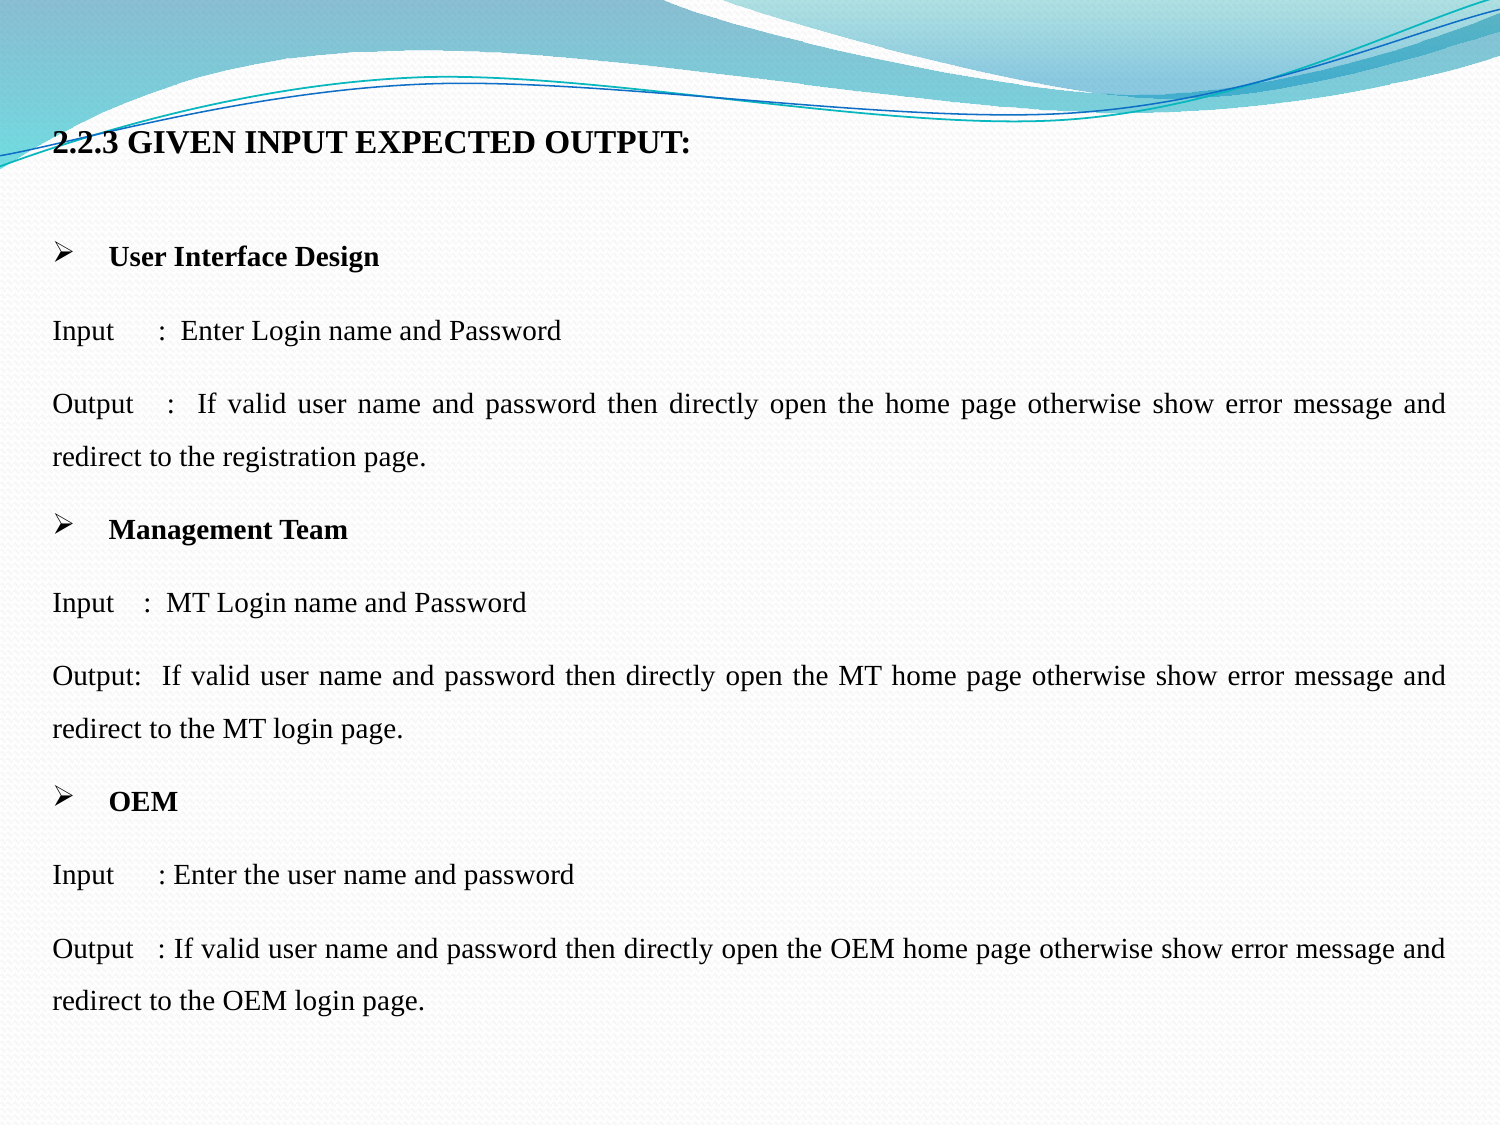

2.2.3 GIVEN INPUT EXPECTED OUTPUT:

User Interface Design
Input      :  Enter Login name and Password
Output   :  If valid user name and password then directly open the home page otherwise show error message and redirect to the registration page.
Management Team
Input    :  MT Login name and Password
Output:  If valid user name and password then directly open the MT home page otherwise show error message and redirect to the MT login page.
OEM
Input      : Enter the user name and password
Output   : If valid user name and password then directly open the OEM home page otherwise show error message and redirect to the OEM login page.